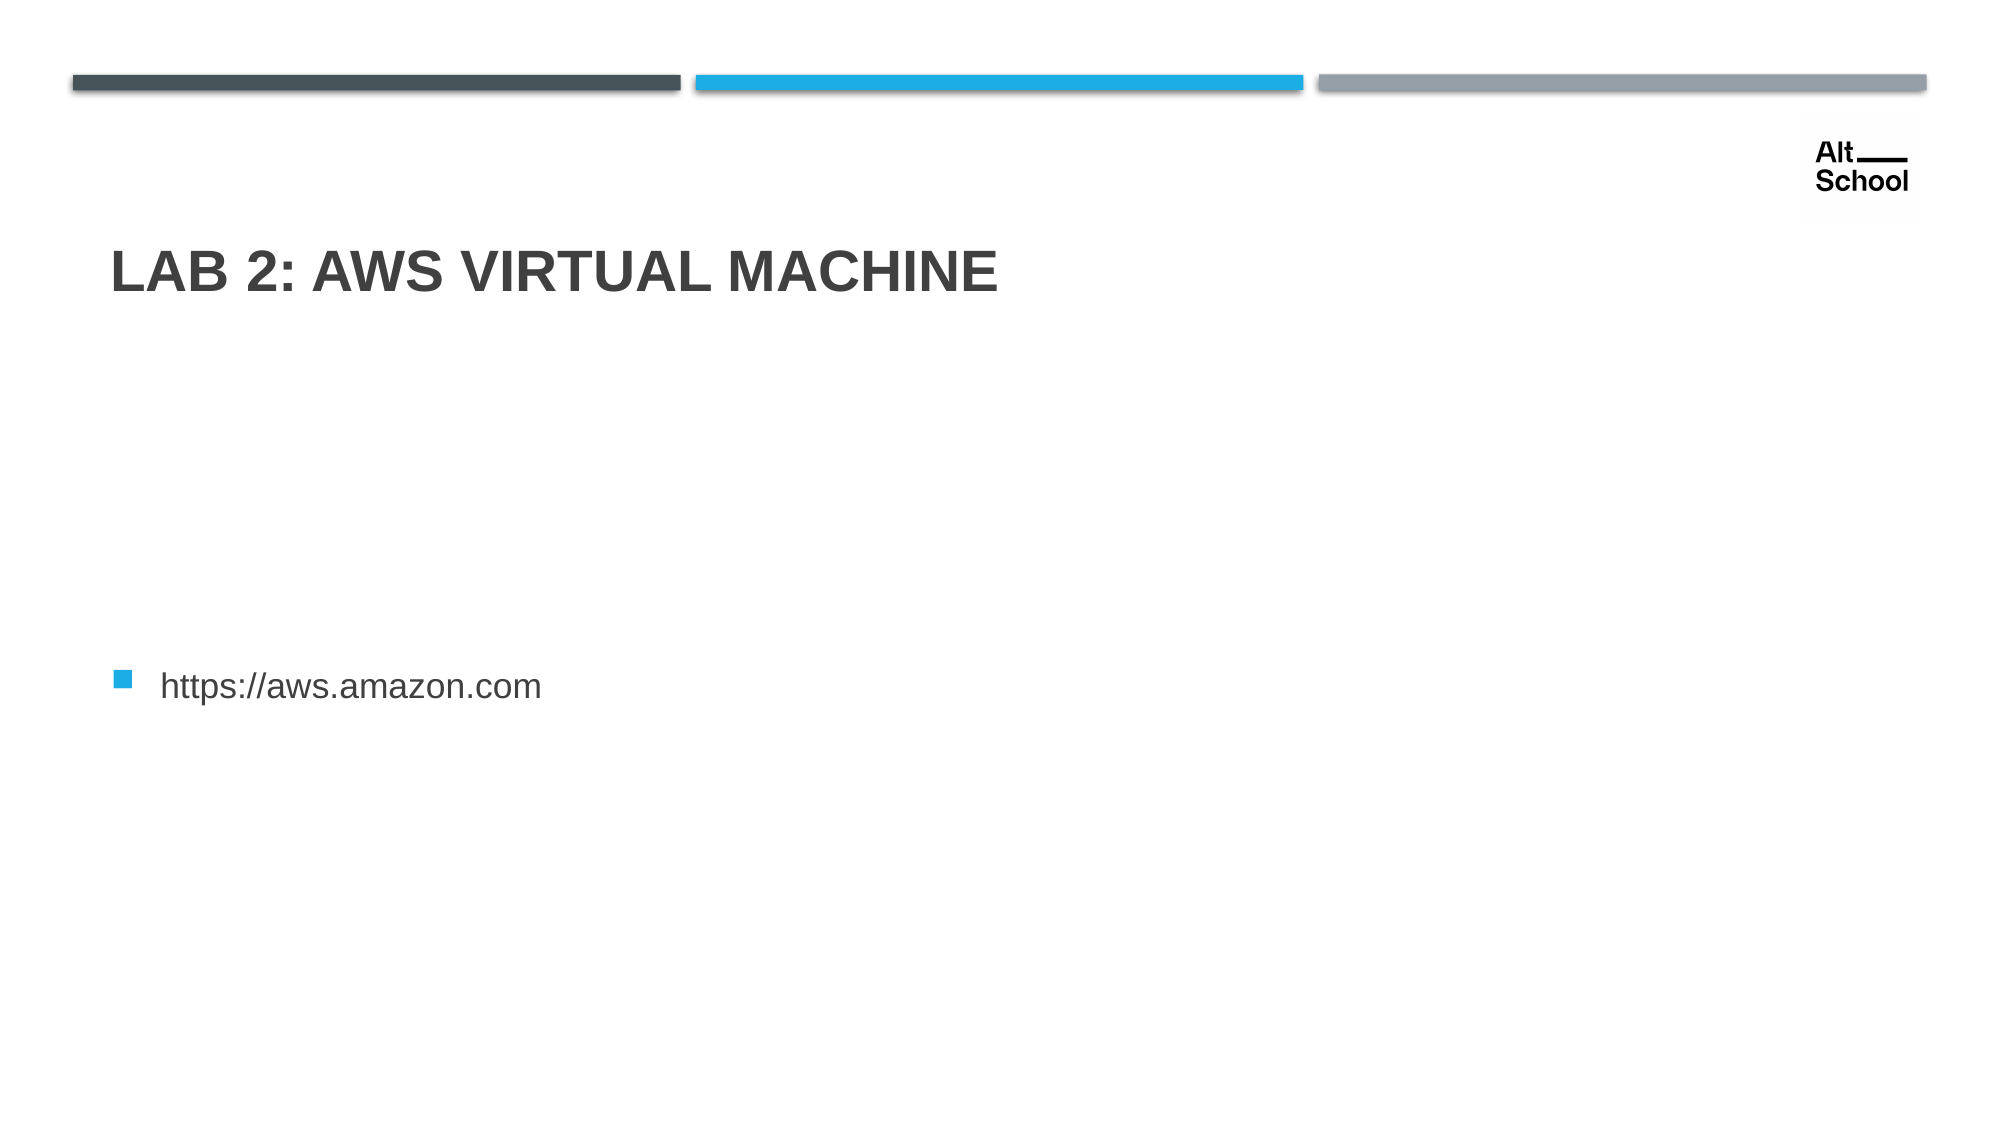

# LAB 2: AWS Virtual Machine
https://aws.amazon.com